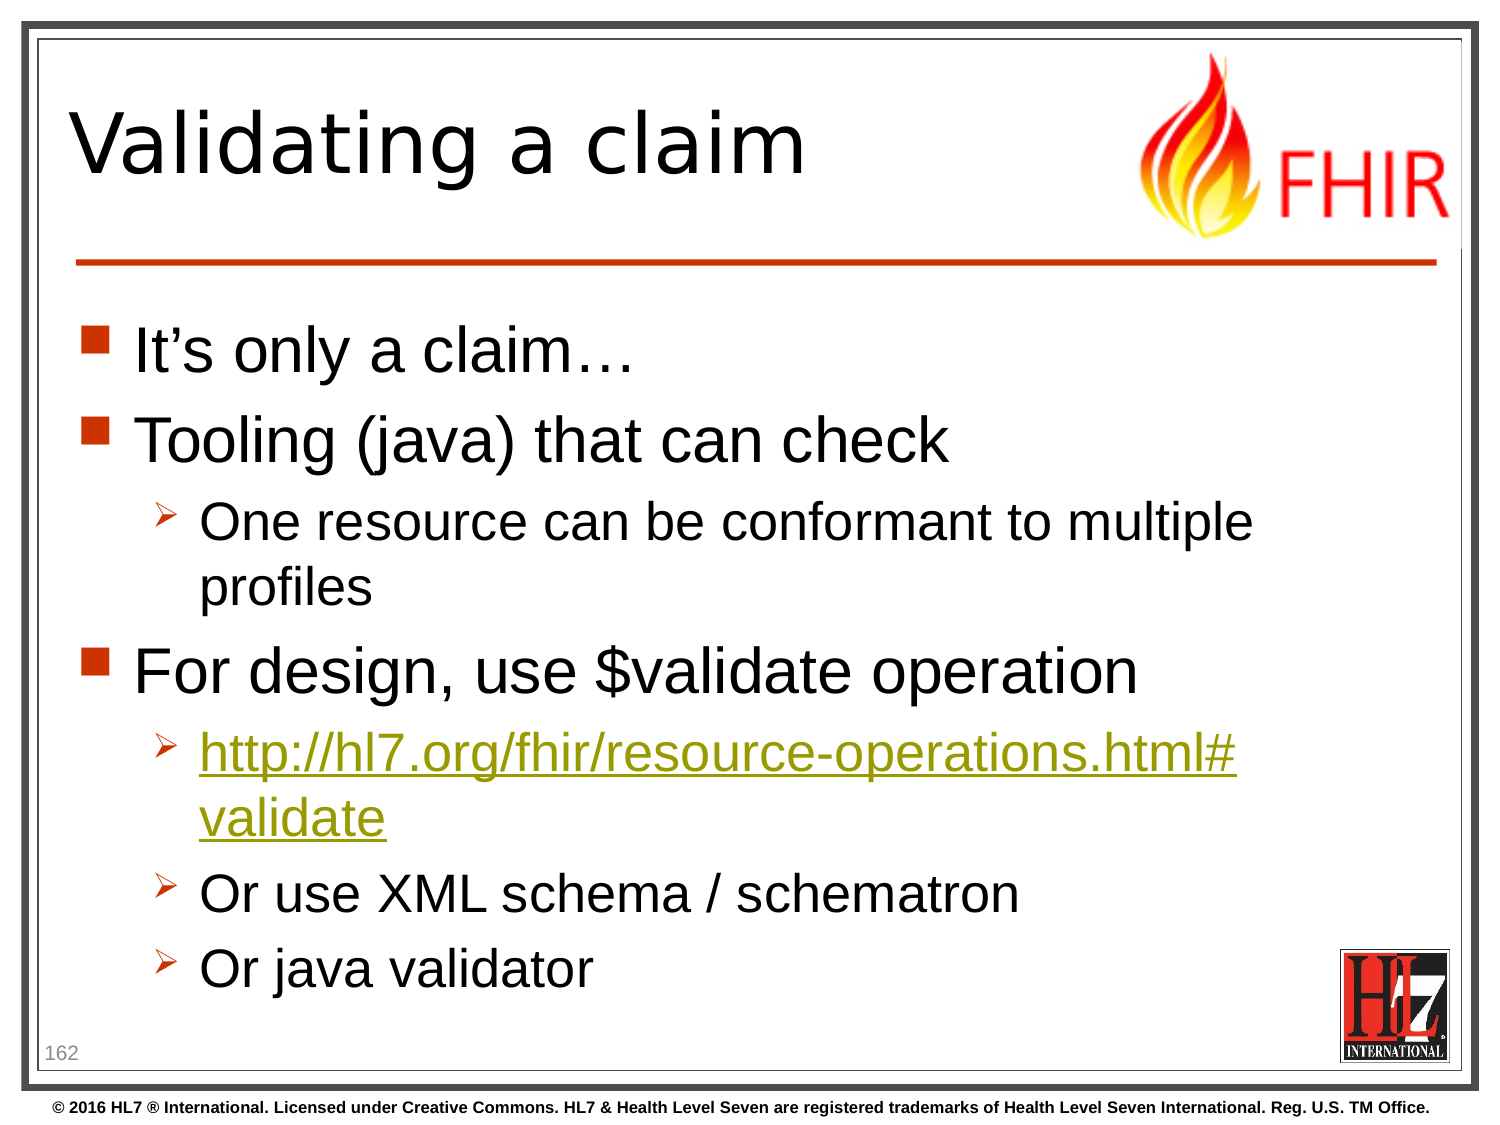

# Validating a claim
It’s only a claim…
Tooling (java) that can check
One resource can be conformant to multiple profiles
For design, use $validate operation
http://hl7.org/fhir/resource-operations.html#validate
Or use XML schema / schematron
Or java validator
162